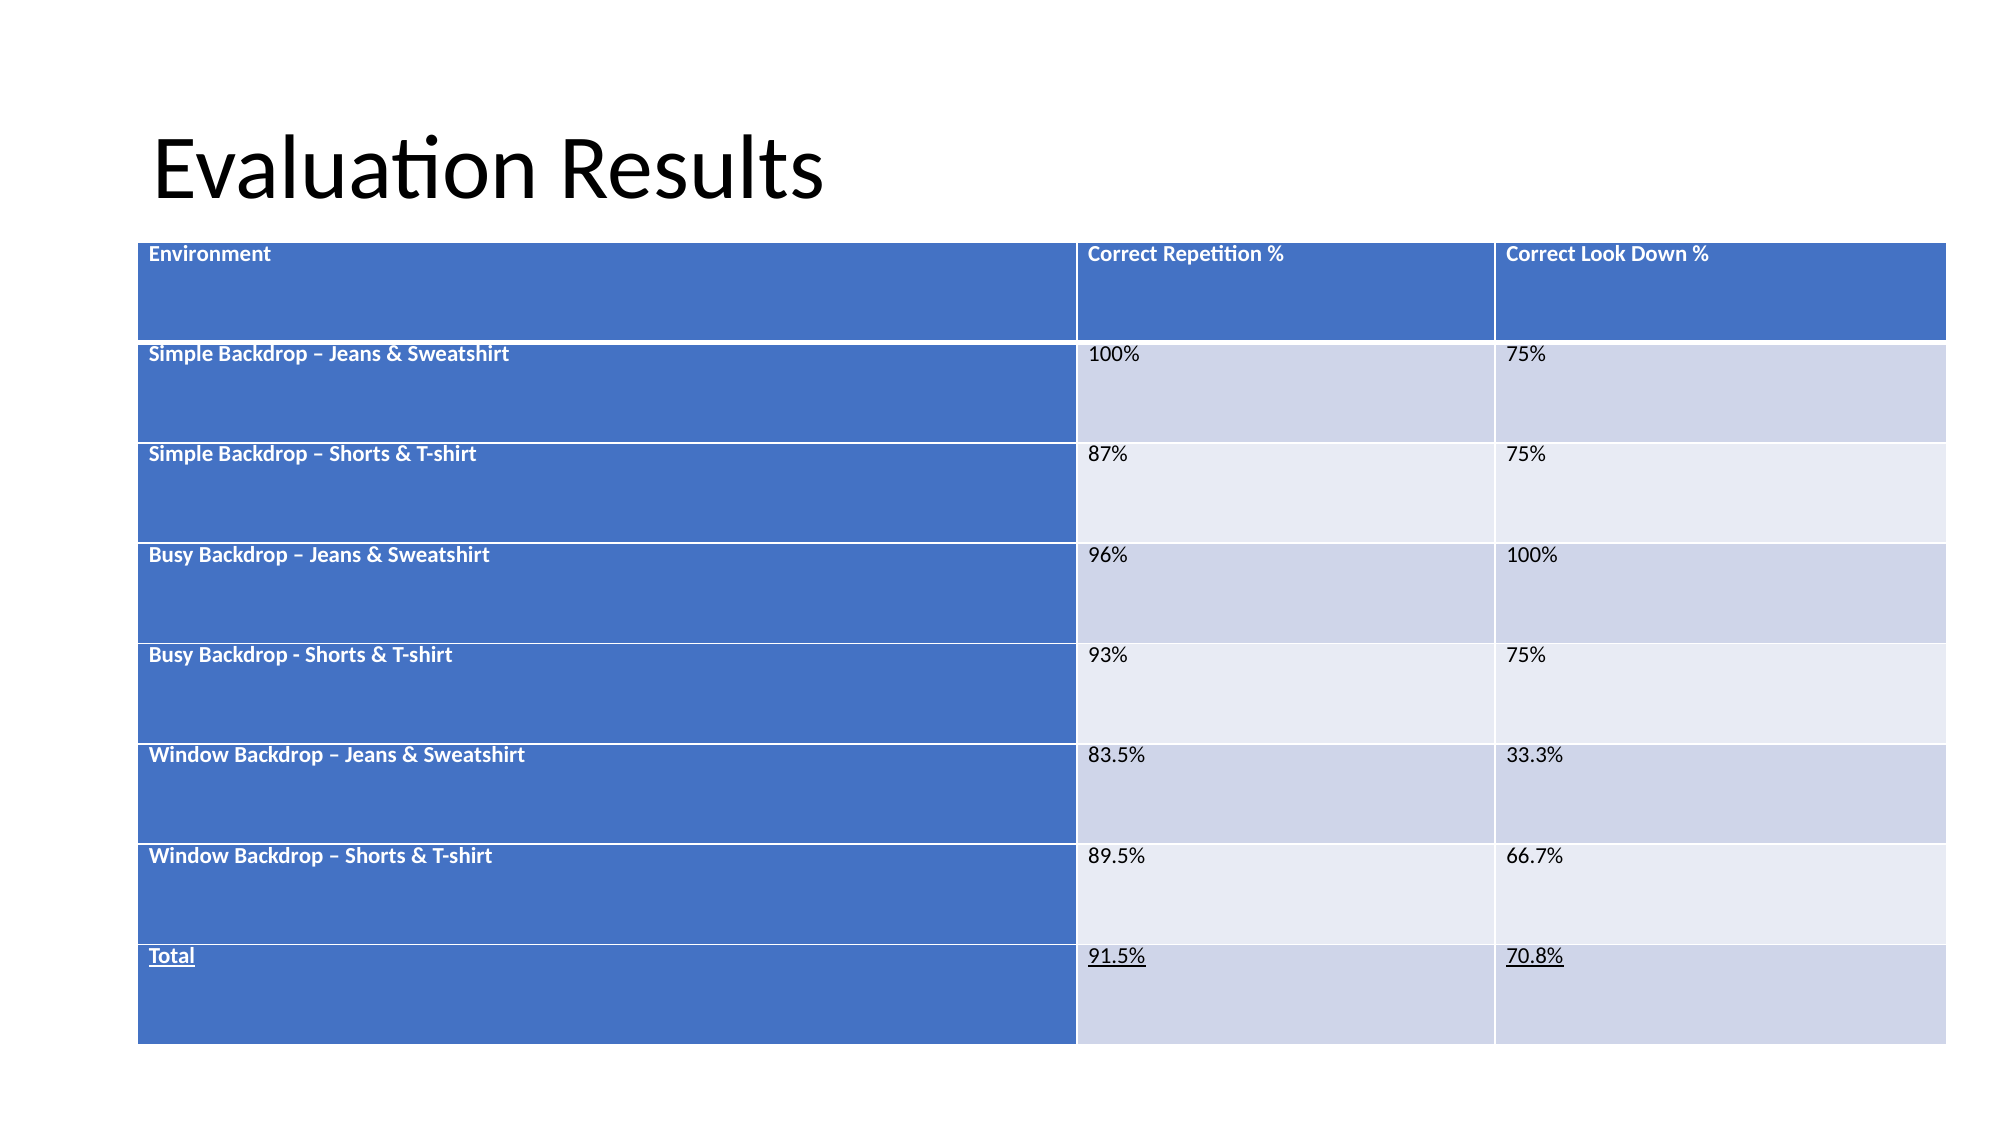

# Evaluation Results
| Environment | Correct Repetition % | Correct Look Down % |
| --- | --- | --- |
| Simple Backdrop – Jeans & Sweatshirt | 100% | 75% |
| Simple Backdrop – Shorts & T-shirt | 87% | 75% |
| Busy Backdrop – Jeans & Sweatshirt | 96% | 100% |
| Busy Backdrop - Shorts & T-shirt | 93% | 75% |
| Window Backdrop – Jeans & Sweatshirt | 83.5% | 33.3% |
| Window Backdrop – Shorts & T-shirt | 89.5% | 66.7% |
| Total | 91.5% | 70.8% |